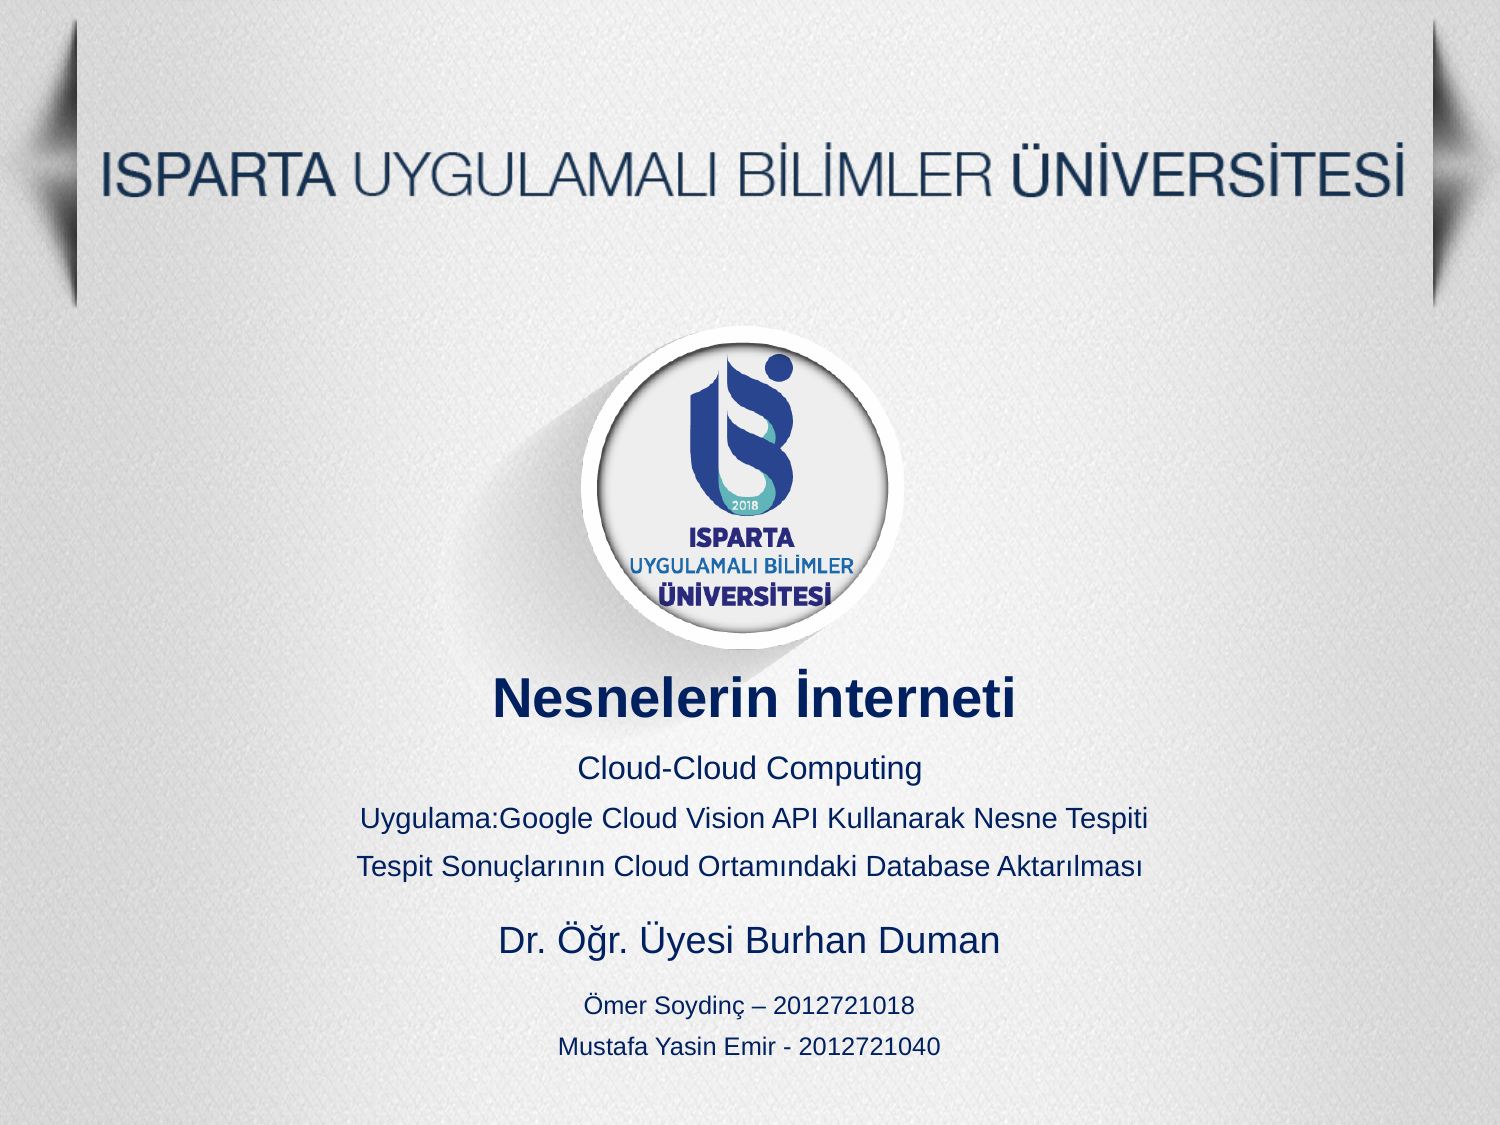

Nesnelerin İnterneti

Cloud-Cloud Computing
Uygulama:Google Cloud Vision API Kullanarak Nesne Tespiti
Tespit Sonuçlarının Cloud Ortamındaki Database Aktarılması

Dr. Öğr. Üyesi Burhan Duman
Ömer Soydinç – 2012721018
Mustafa Yasin Emir - 2012721040